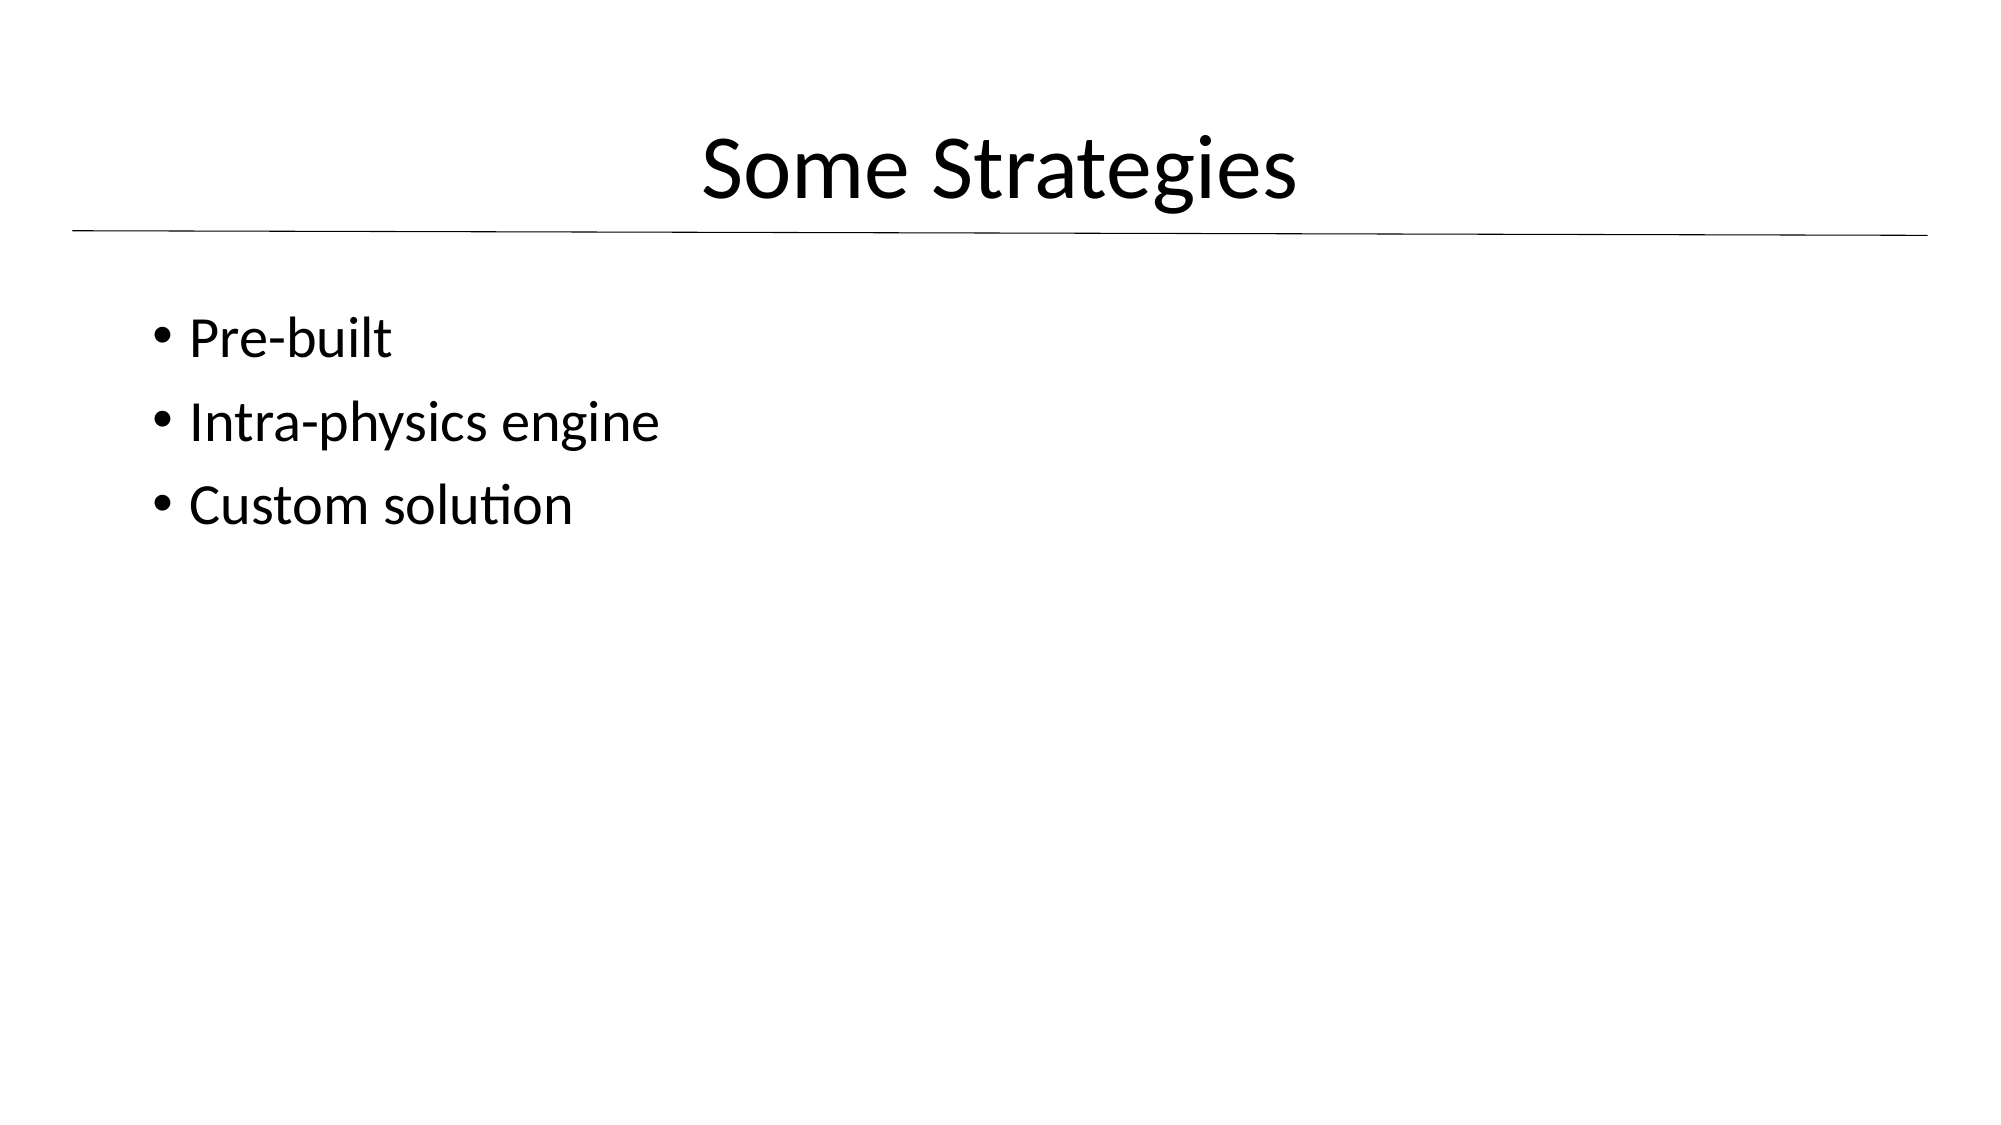

# Some Strategies
Pre-built
Intra-physics engine
Custom solution